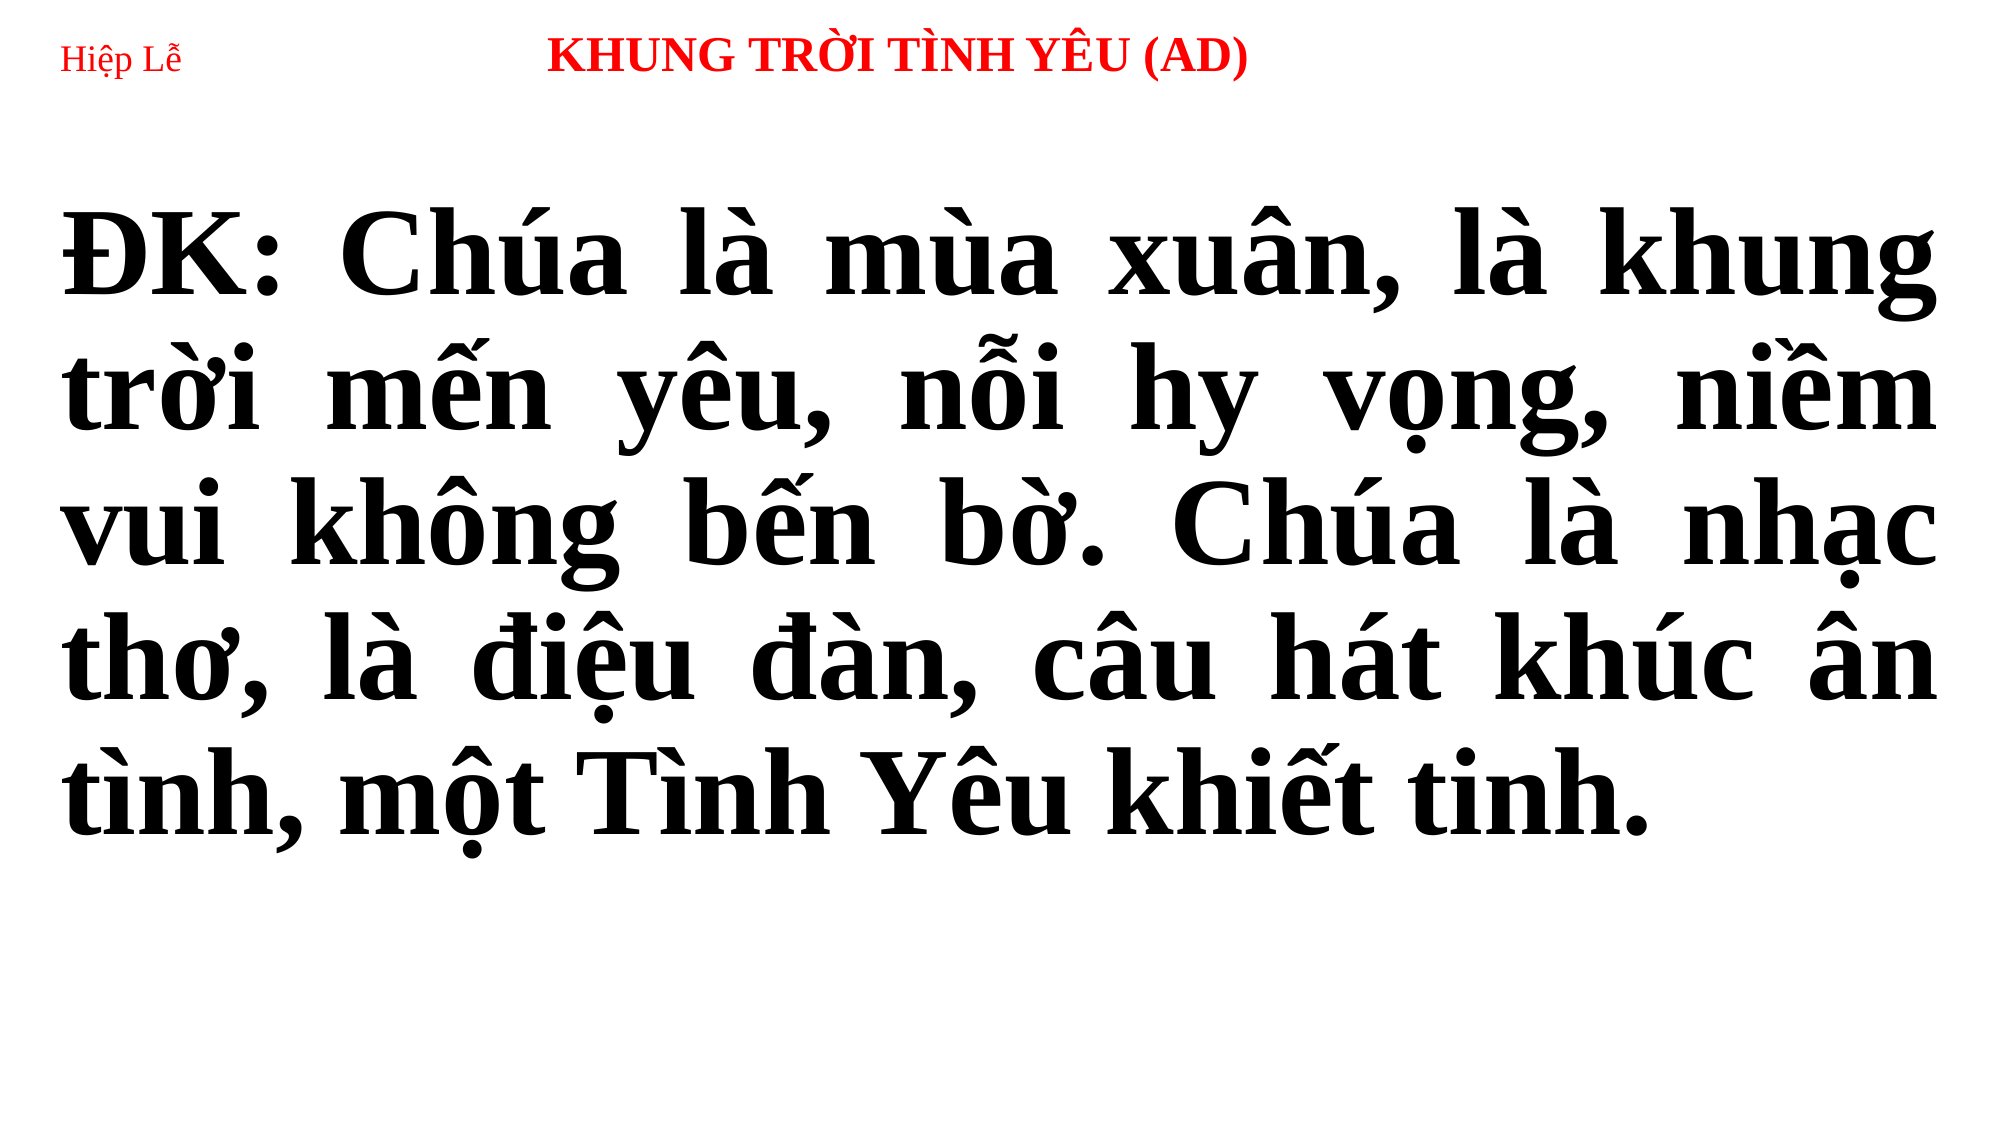

# Hiệp Lễ                    	    KHUNG TRỜI TÌNH YÊU (AD)
ĐK: Chúa là mùa xuân, là khung trời mến yêu, nỗi hy vọng, niềm vui không bến bờ. Chúa là nhạc thơ, là điệu đàn, câu hát khúc ân tình, một Tình Yêu khiết tinh.